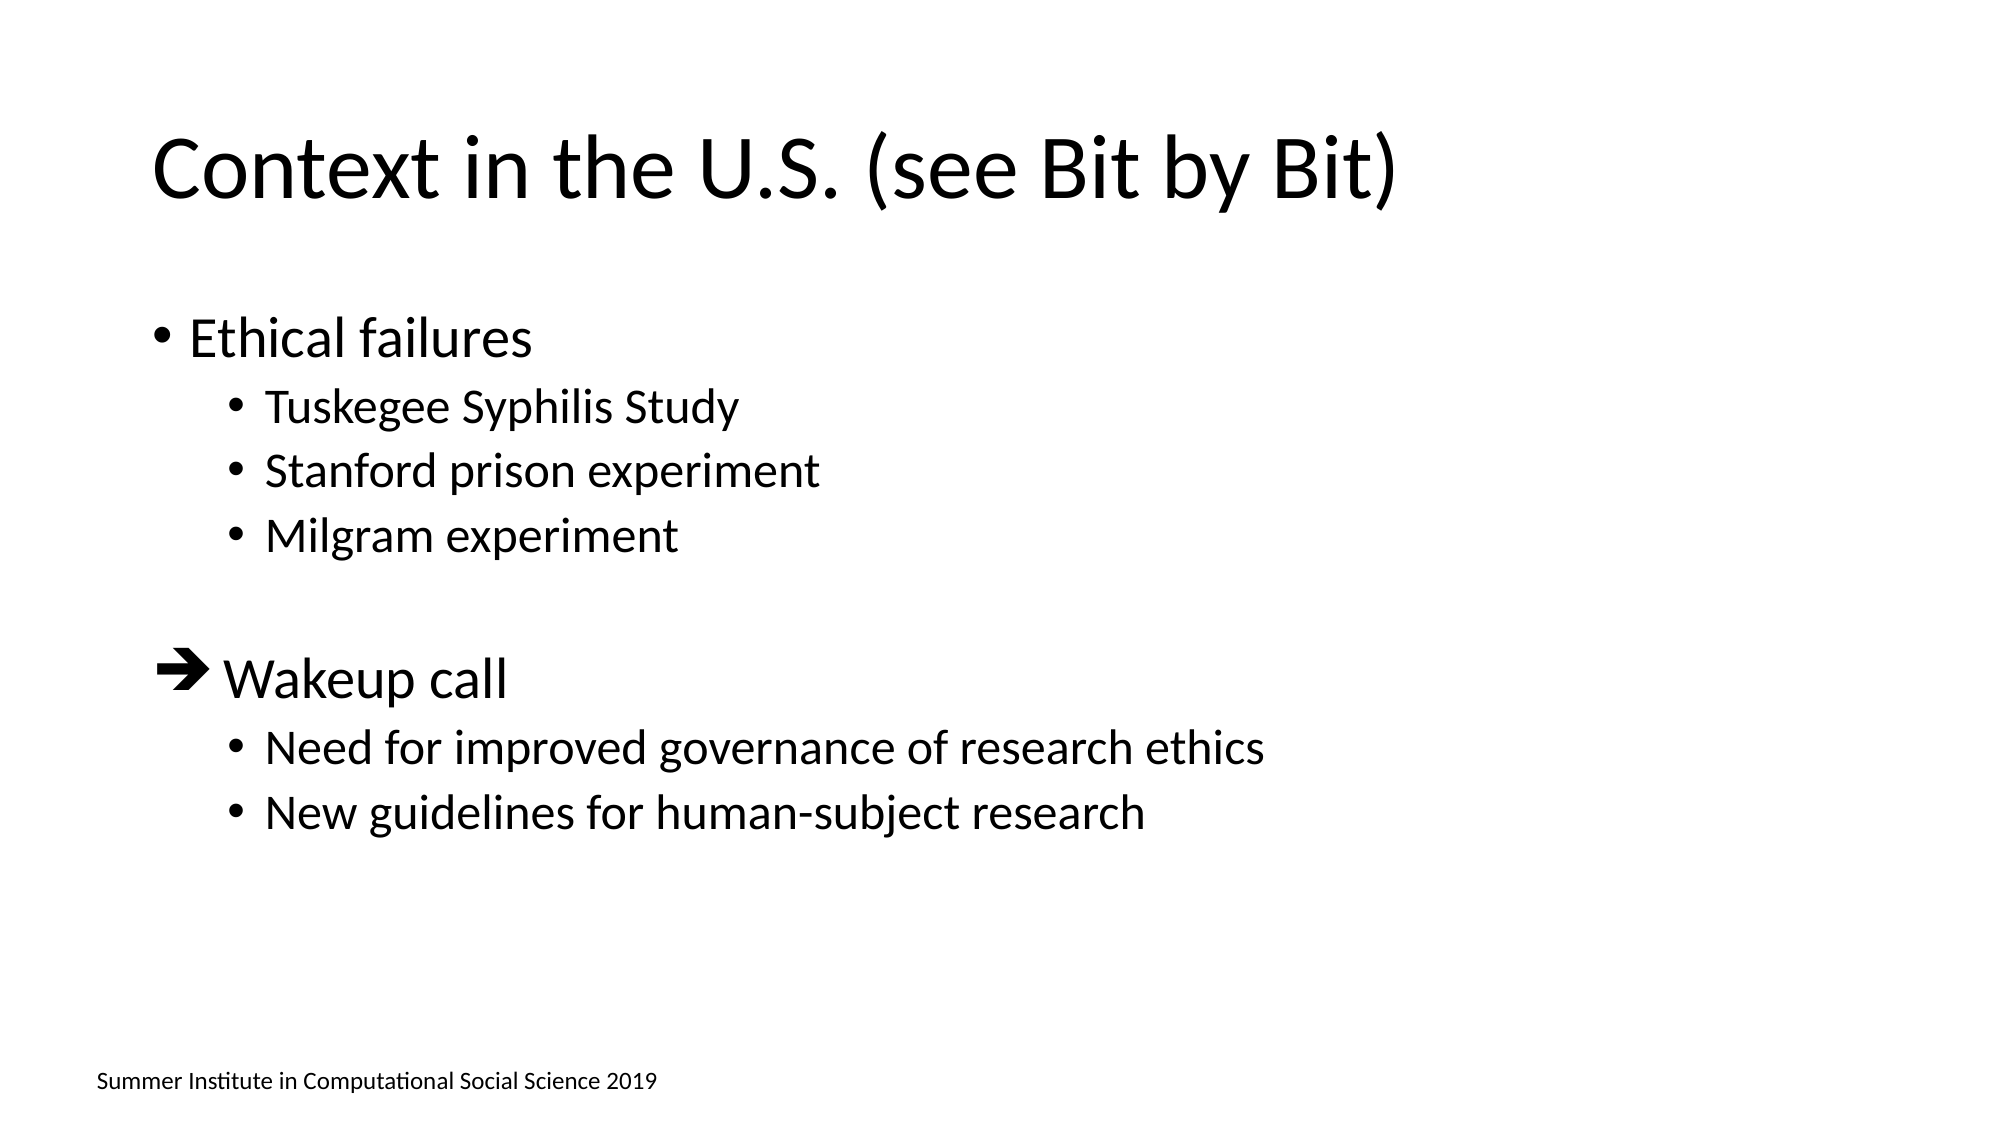

# Context in the U.S. (see Bit by Bit)
Ethical failures
Tuskegee Syphilis Study
Stanford prison experiment
Milgram experiment

 Wakeup call
Need for improved governance of research ethics
New guidelines for human-subject research